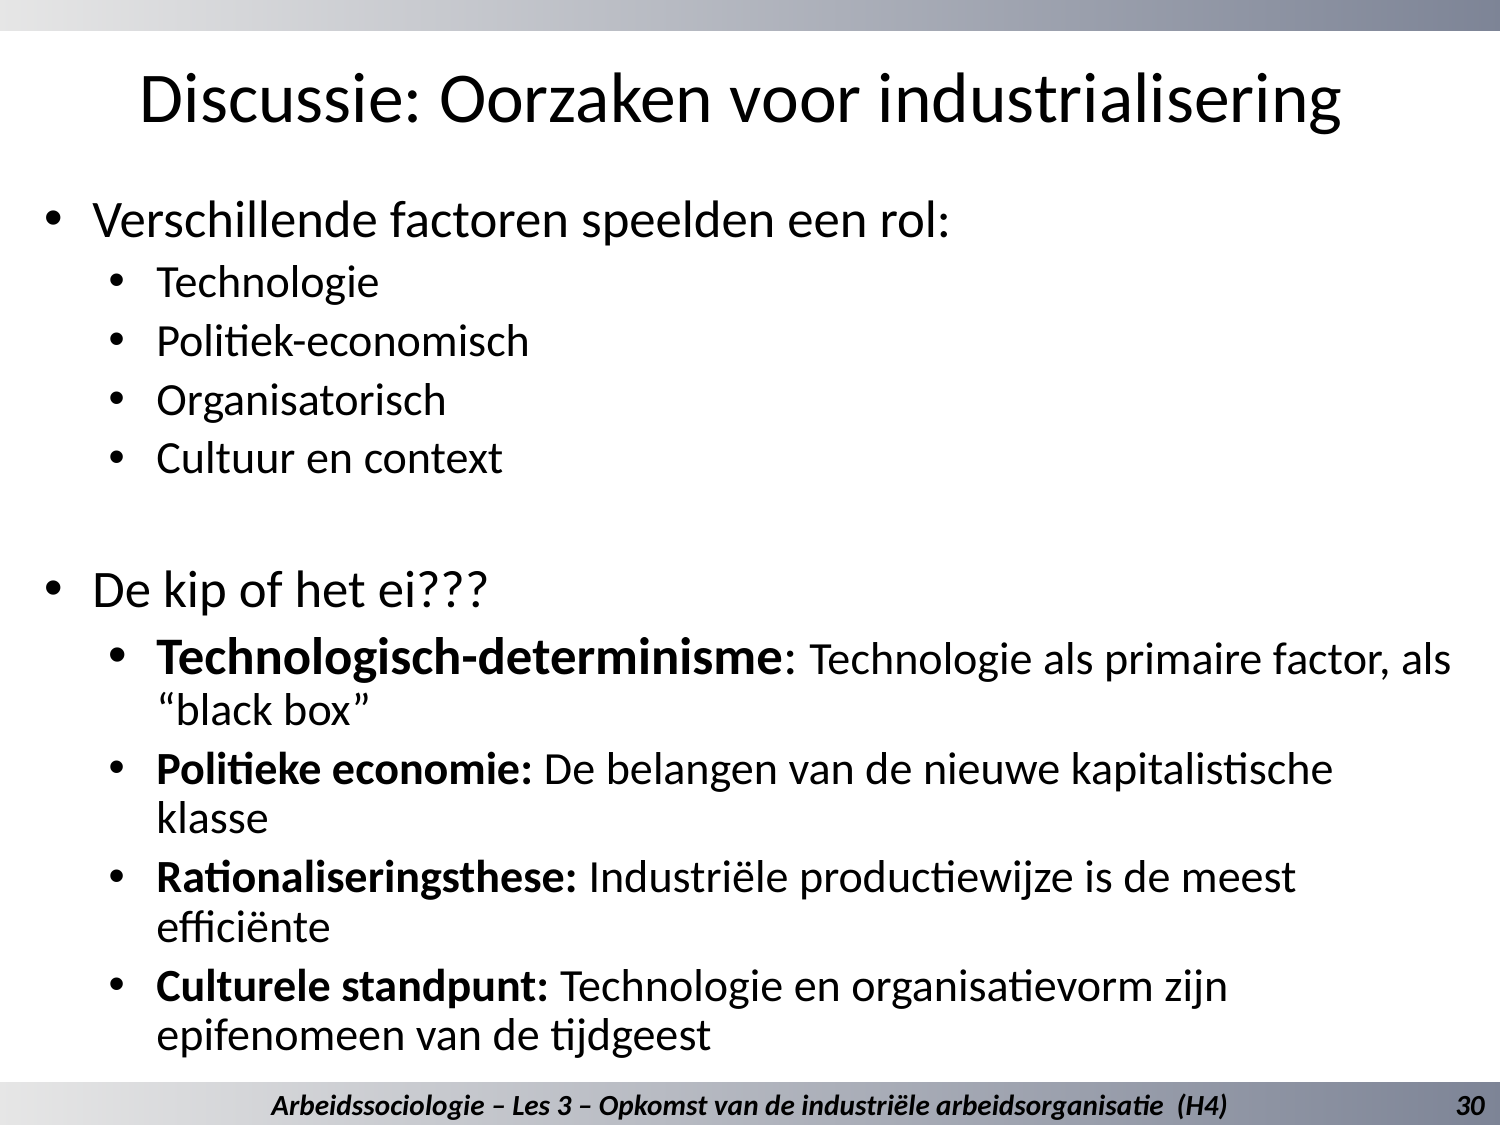

# Discussie: Oorzaken voor industrialisering
Verschillende factoren speelden een rol:
Technologie
Politiek-economisch
Organisatorisch
Cultuur en context

De kip of het ei???
Technologisch-determinisme: Technologie als primaire factor, als “black box”
Politieke economie: De belangen van de nieuwe kapitalistische klasse
Rationaliseringsthese: Industriële productiewijze is de meest efficiënte
Culturele standpunt: Technologie en organisatievorm zijn epifenomeen van de tijdgeest

Arbeidssociologie – Les 3 – Opkomst van de industriële arbeidsorganisatie  (H4)
30